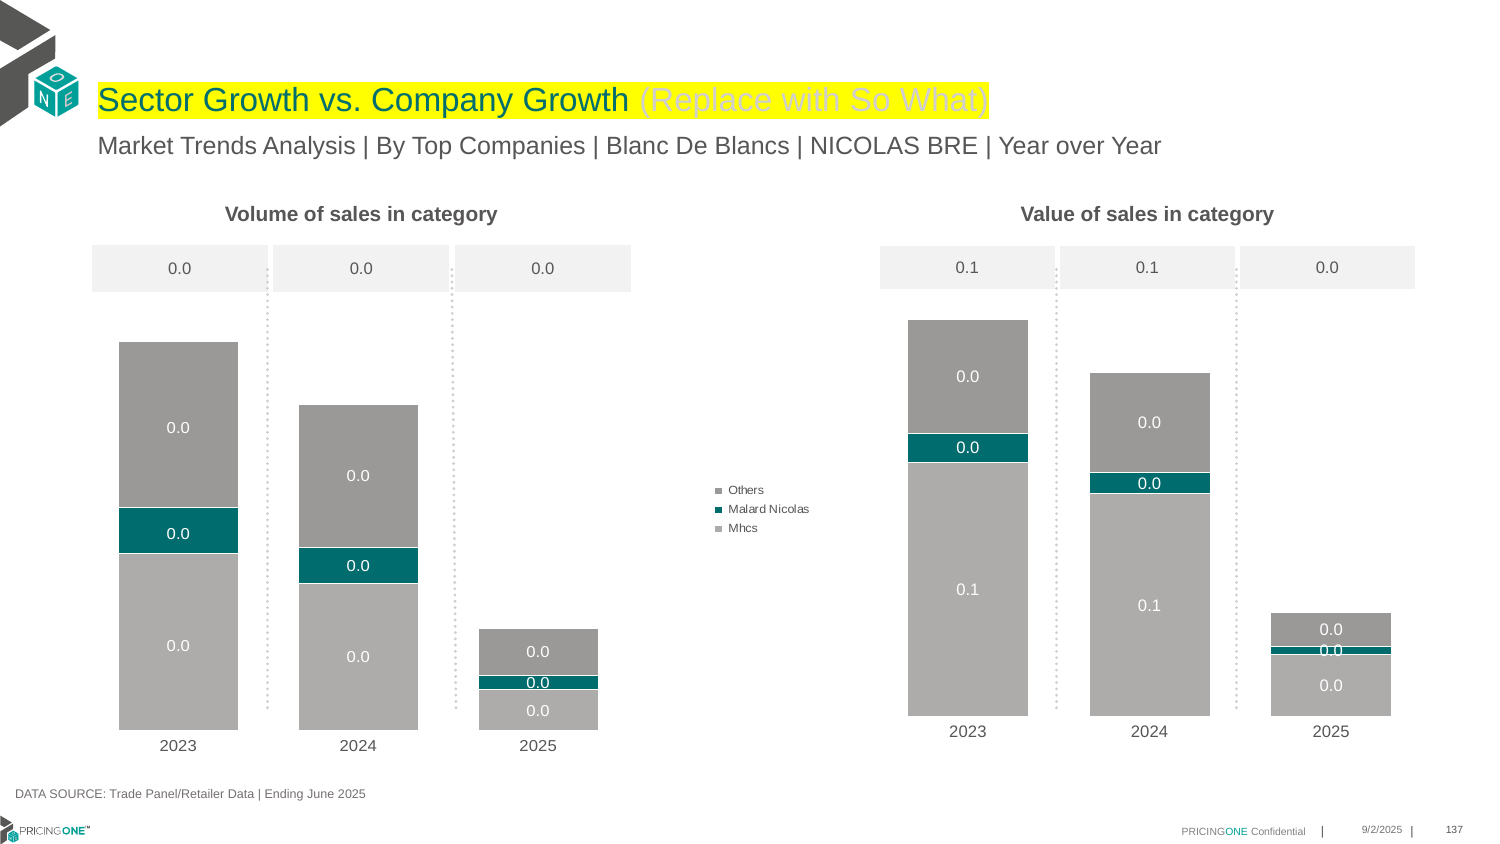

# Sector Growth vs. Company Growth (Replace with So What)
Market Trends Analysis | By Top Companies | Blanc De Blancs | NICOLAS BRE | Year over Year
| Value of sales in category |  |  |
| --- | --- | --- |
| 0.1 | 0.1 | 0.0 |
| Volume of sales in category |  |  |
| --- | --- | --- |
| 0.0 | 0.0 | 0.0 |

### Chart

| Category | Mhcs | Malard Nicolas | Others |
|---|---|---|---|
| 2023 | 0.060662 | 0.006855 | 0.027144 |
| 2024 | 0.053177 | 0.004931 | 0.024037 |
| 2025 | 0.014768 | 0.001937 | 0.00805 |

### Chart

| Category | Mhcs | Malard Nicolas | Others |
|---|---|---|---|
| 2023 | 0.00049 | 0.000127 | 0.000459 |
| 2024 | 0.000408 | 0.0001 | 0.000395 |
| 2025 | 0.000113 | 4.1e-05 | 0.000128 |
DATA SOURCE: Trade Panel/Retailer Data | Ending June 2025

9/2/2025
137